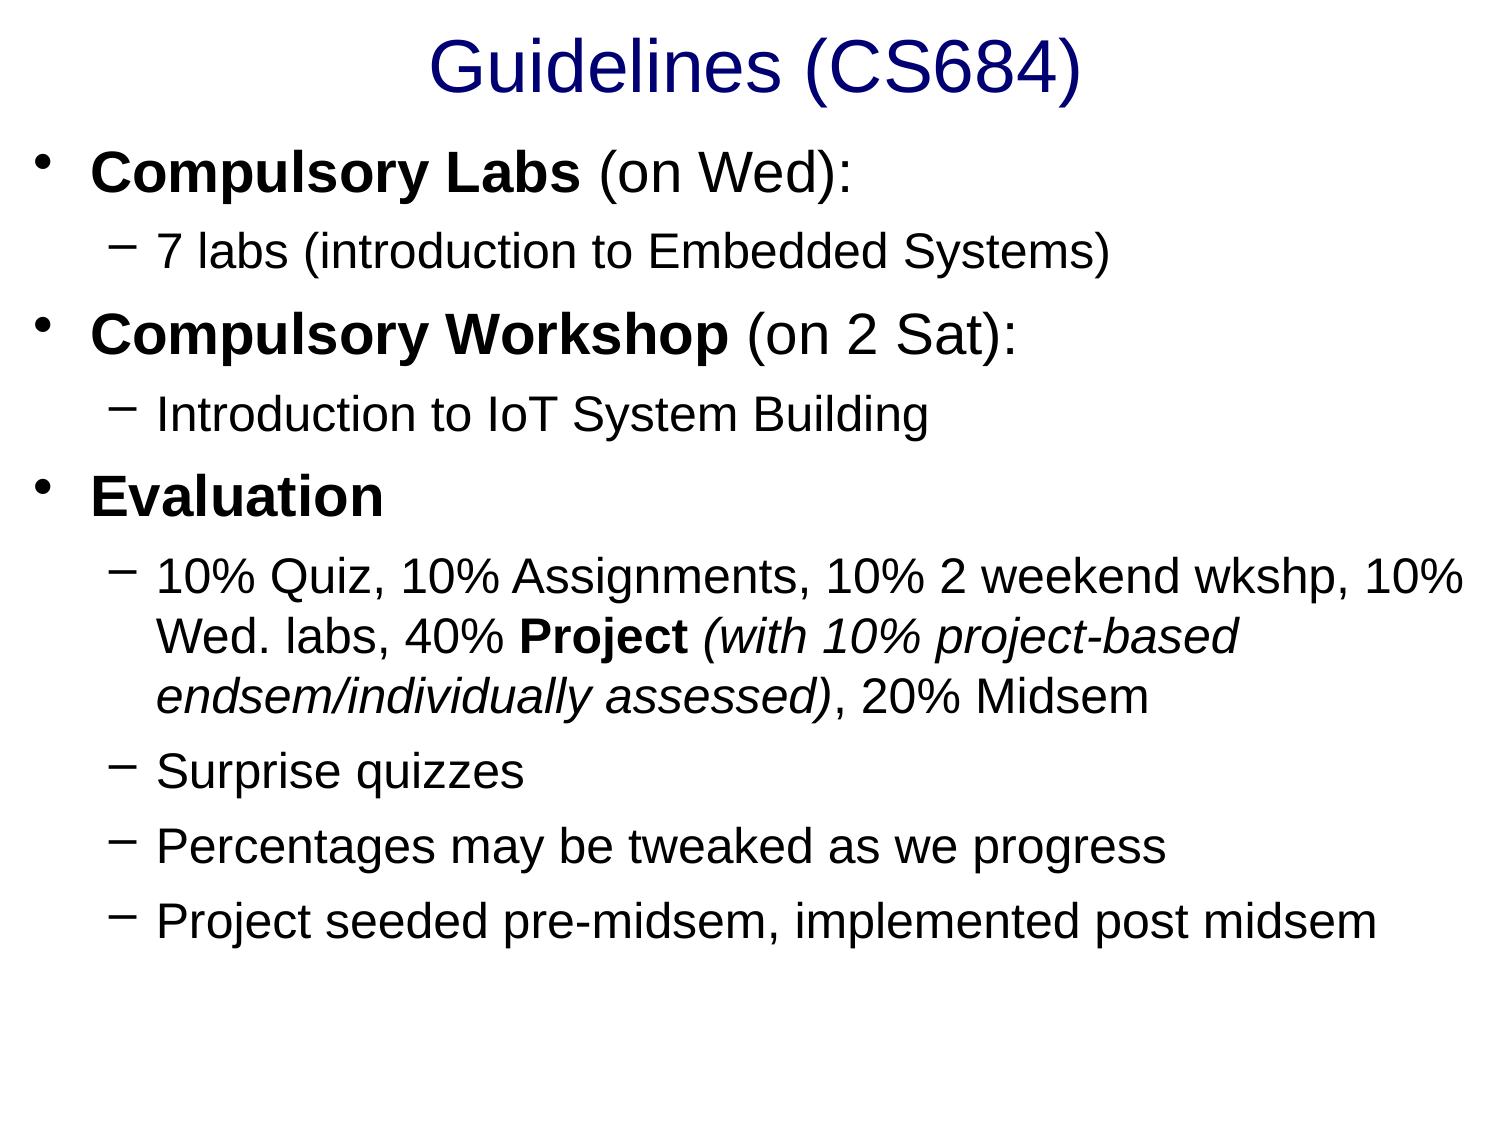

# Guidelines (CS684)
Compulsory Labs (on Wed):
7 labs (introduction to Embedded Systems)
Compulsory Workshop (on 2 Sat):
Introduction to IoT System Building
Evaluation
10% Quiz, 10% Assignments, 10% 2 weekend wkshp, 10% Wed. labs, 40% Project (with 10% project-based endsem/individually assessed), 20% Midsem
Surprise quizzes
Percentages may be tweaked as we progress
Project seeded pre-midsem, implemented post midsem